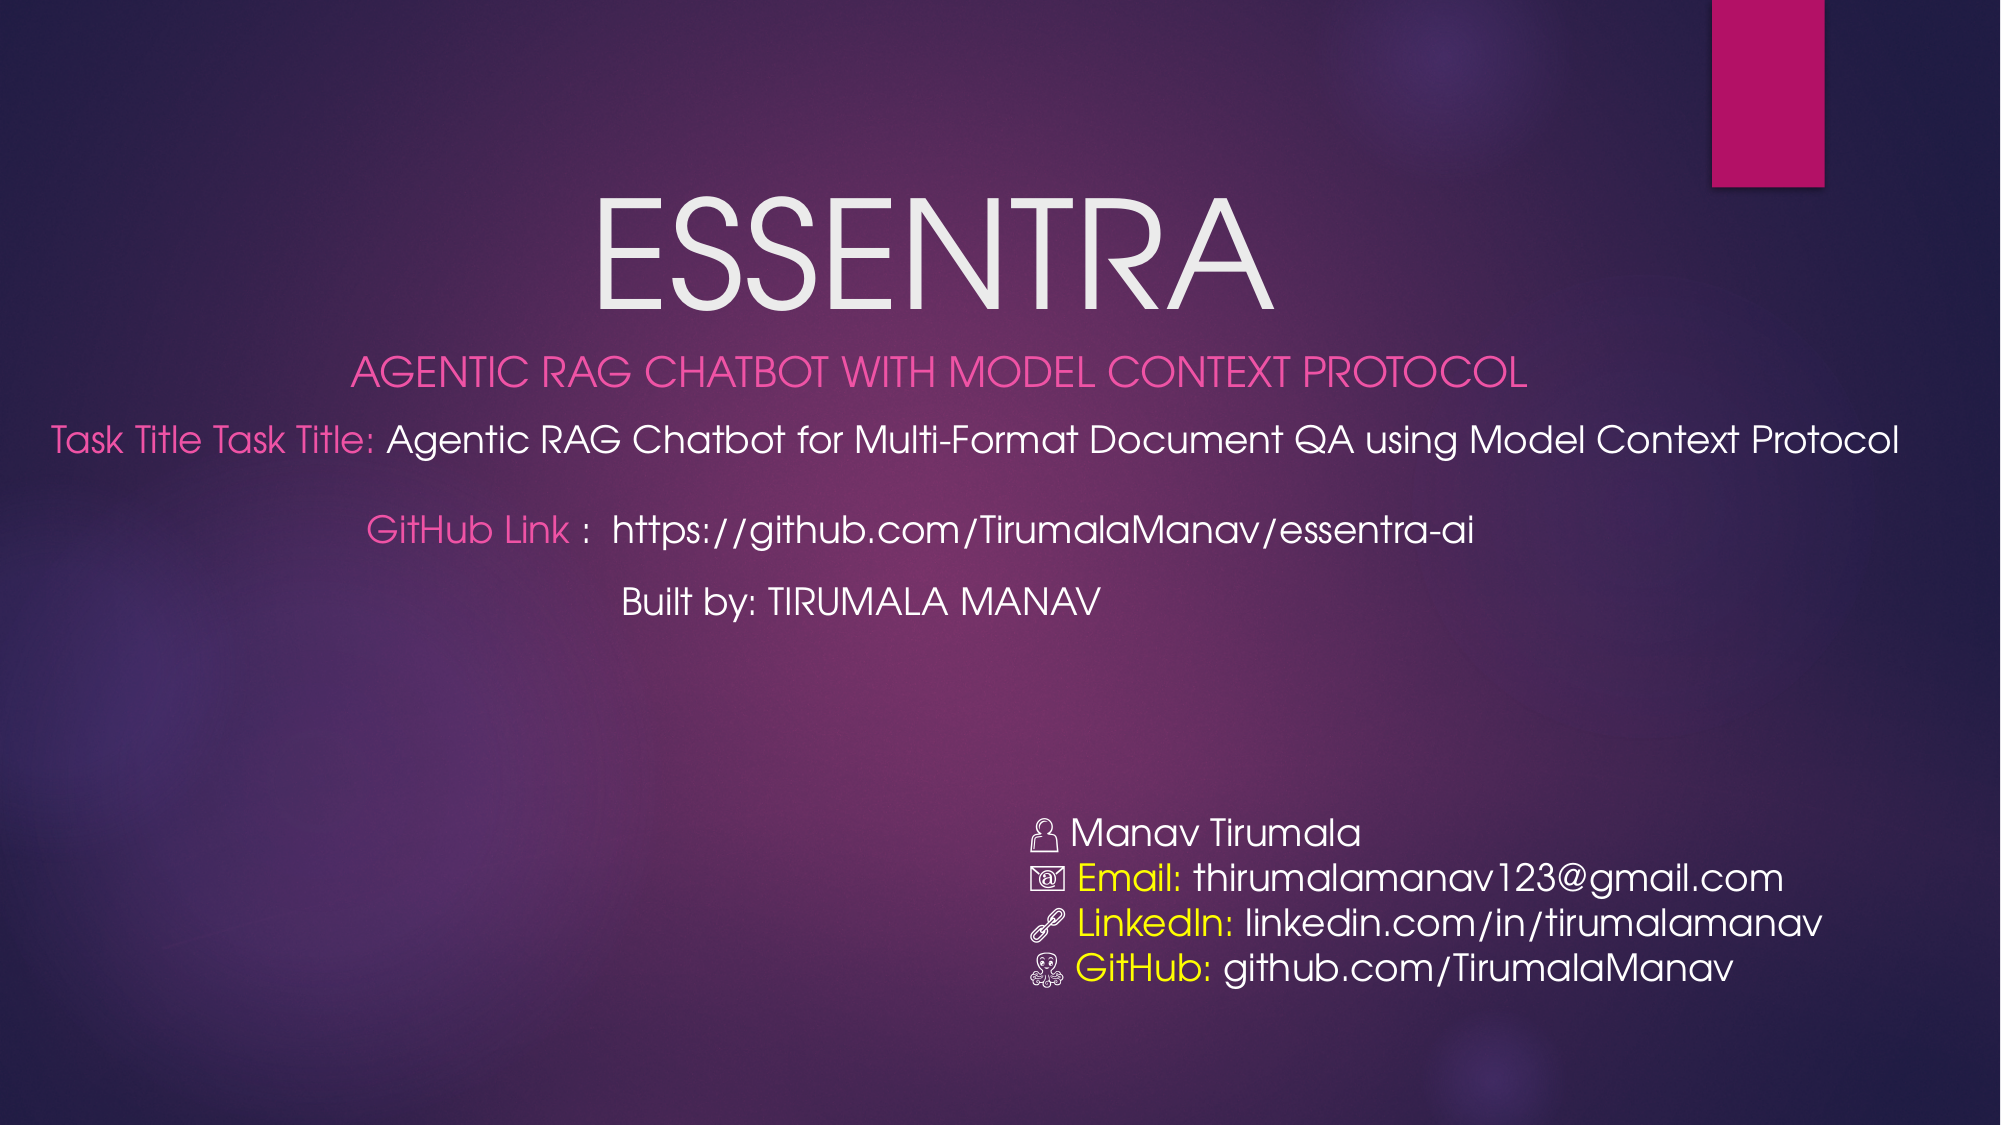

# ESSENTRA
                     agentic rag Chatbot with model context protocol
Task Title Task Title: Agentic RAG Chatbot for Multi-Format Document QA using Model Context Protocol

                              GitHub Link :  https://github.com/TirumalaManav/essentra-ai
          Built by: TIRUMALA MANAV
👤 Manav Tirumala
📧 Email: thirumalamanav123@gmail.com
🔗 LinkedIn: linkedin.com/in/tirumalamanav
🐙 GitHub: github.com/TirumalaManav